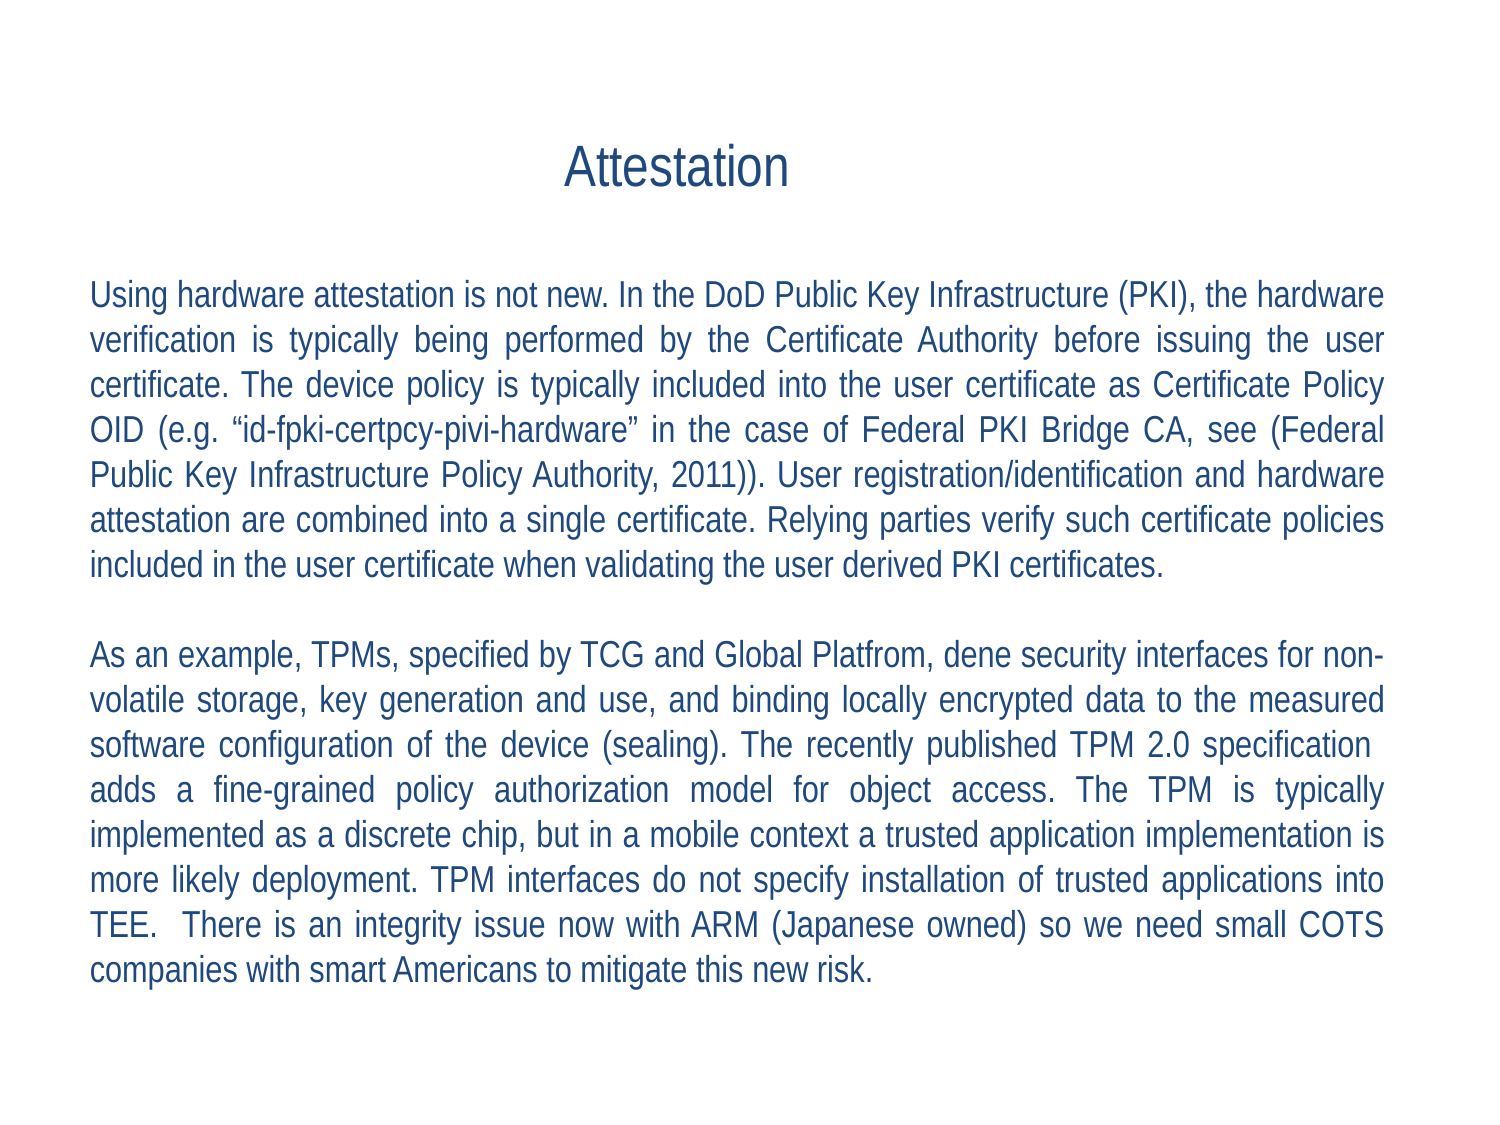

Attestation
Using hardware attestation is not new. In the DoD Public Key Infrastructure (PKI), the hardware verification is typically being performed by the Certificate Authority before issuing the user certificate. The device policy is typically included into the user certificate as Certificate Policy OID (e.g. “id-fpki-certpcy-pivi-hardware” in the case of Federal PKI Bridge CA, see (Federal Public Key Infrastructure Policy Authority, 2011)). User registration/identification and hardware attestation are combined into a single certificate. Relying parties verify such certificate policies included in the user certificate when validating the user derived PKI certificates.

As an example, TPMs, specified by TCG and Global Platfrom, dene security interfaces for non-volatile storage, key generation and use, and binding locally encrypted data to the measured software configuration of the device (sealing). The recently published TPM 2.0 specification  adds a fine-grained policy authorization model for object access. The TPM is typically implemented as a discrete chip, but in a mobile context a trusted application implementation is more likely deployment. TPM interfaces do not specify installation of trusted applications into TEE.  There is an integrity issue now with ARM (Japanese owned) so we need small COTS companies with smart Americans to mitigate this new risk.